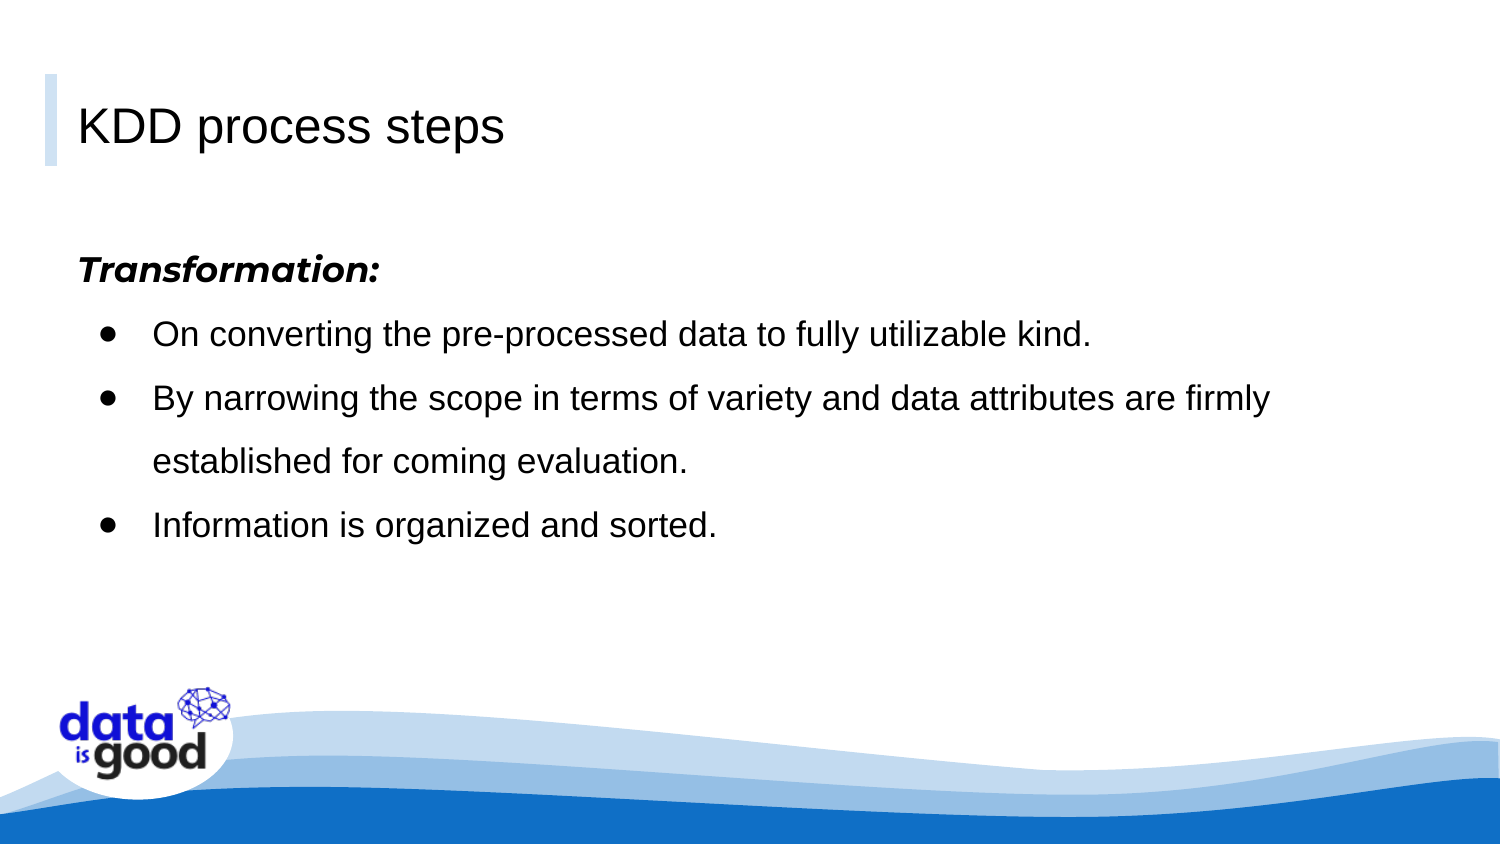

# KDD process steps
Transformation:
On converting the pre-processed data to fully utilizable kind.
By narrowing the scope in terms of variety and data attributes are firmly established for coming evaluation.
Information is organized and sorted.